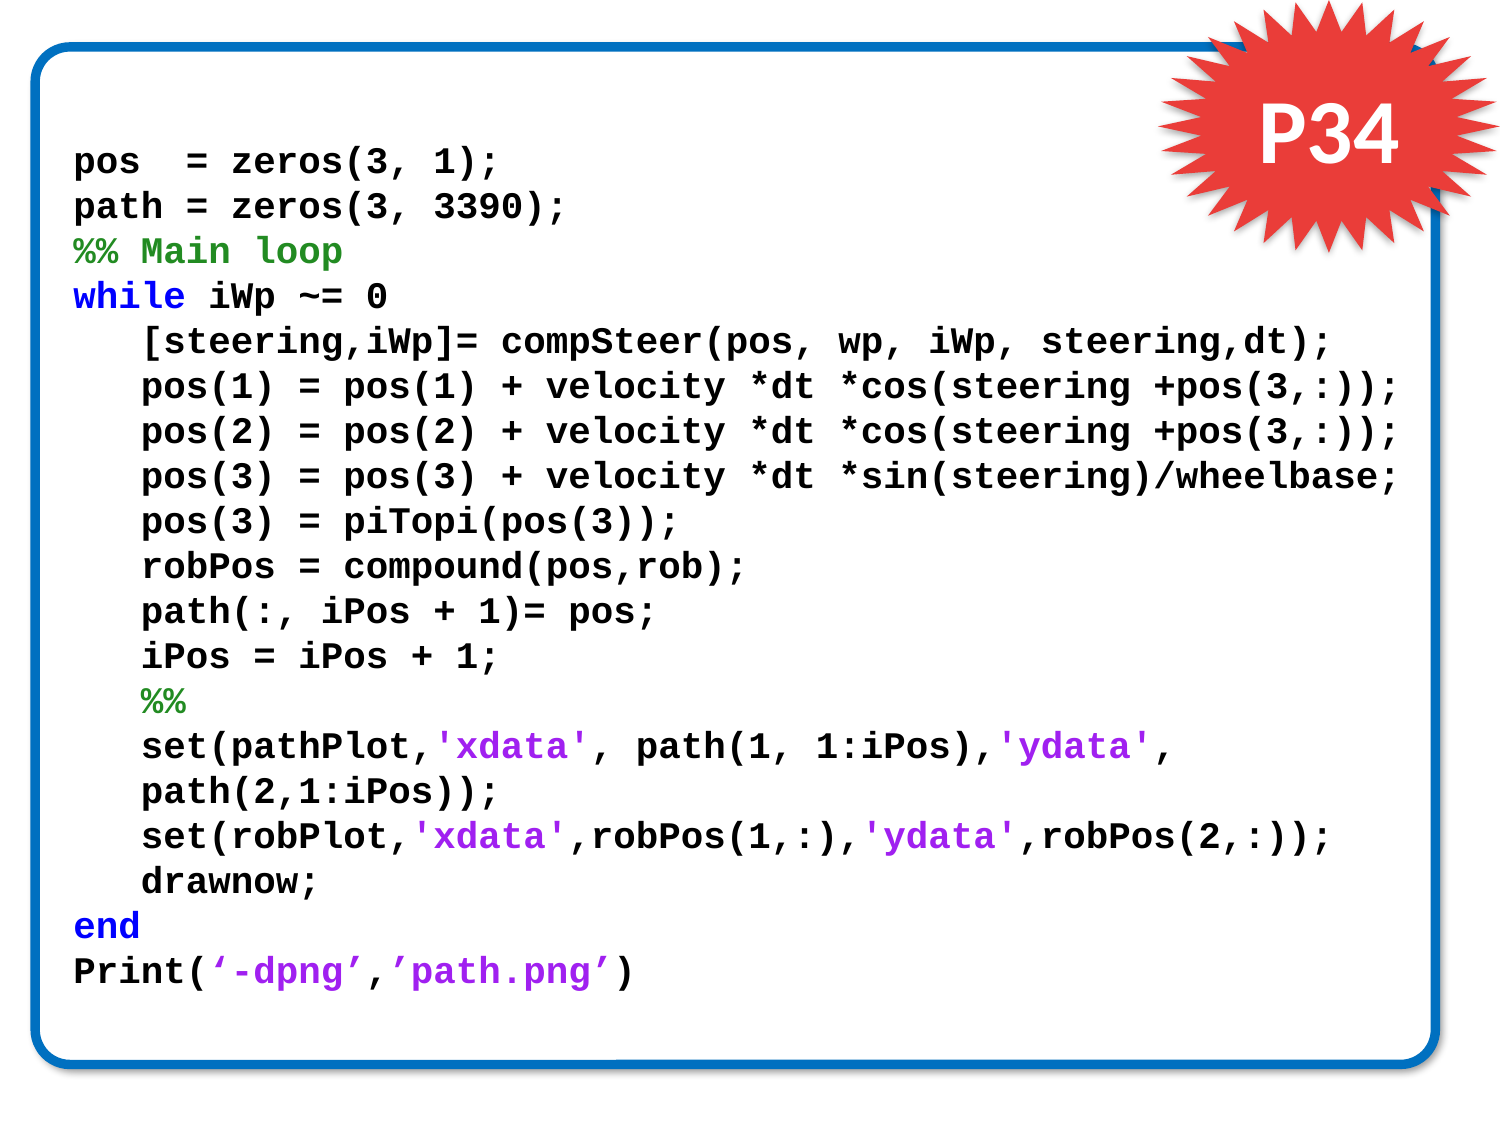

P34

pos  = zeros(3, 1);
path = zeros(3, 3390);
%% Main loop
while iWp ~= 0
   [steering,iWp]= compSteer(pos, wp, iWp, steering,dt);
   pos(1) = pos(1) + velocity *dt *cos(steering +pos(3,:));
   pos(2) = pos(2) + velocity *dt *cos(steering +pos(3,:));
   pos(3) = pos(3) + velocity *dt *sin(steering)/wheelbase;
   pos(3) = piTopi(pos(3));
   robPos = compound(pos,rob);
   path(:, iPos + 1)= pos;
   iPos = iPos + 1;
   %%
   set(pathPlot,'xdata', path(1, 1:iPos),'ydata',
   path(2,1:iPos));
   set(robPlot,'xdata',robPos(1,:),'ydata',robPos(2,:));
   drawnow;
end
Print(‘-dpng’,’path.png’)